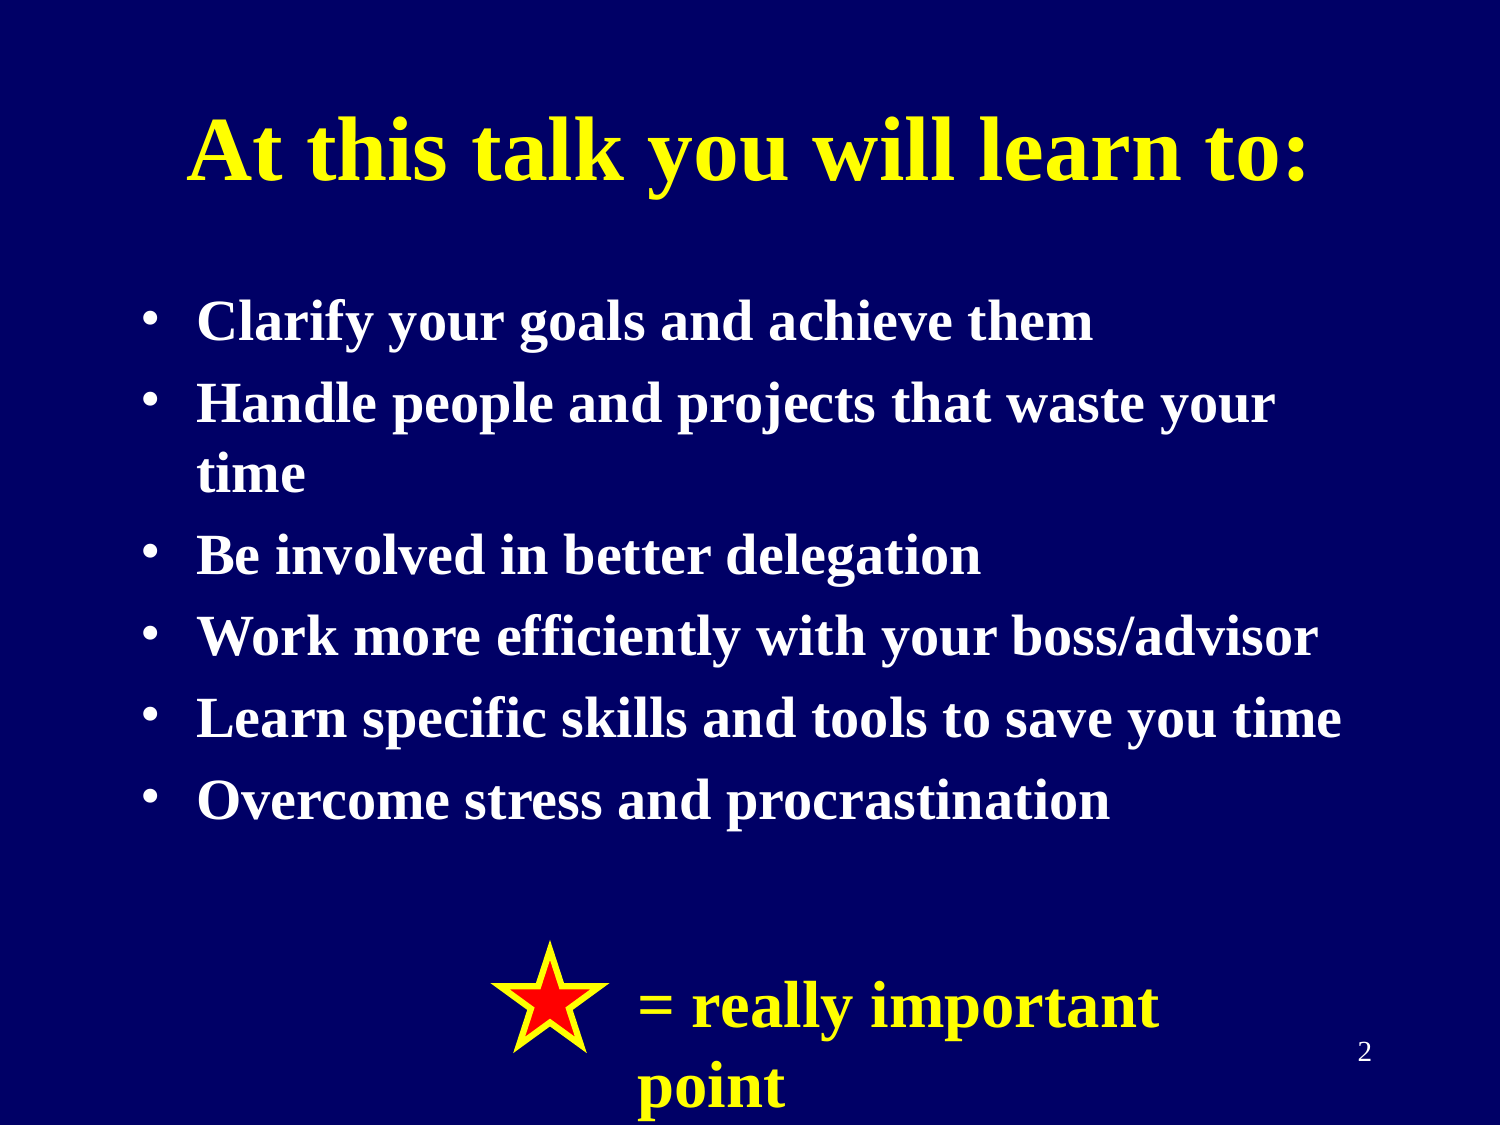

# At this talk you will learn to:
Clarify your goals and achieve them
Handle people and projects that waste your time
Be involved in better delegation
Work more efficiently with your boss/advisor
Learn specific skills and tools to save you time
Overcome stress and procrastination

= really important point
2